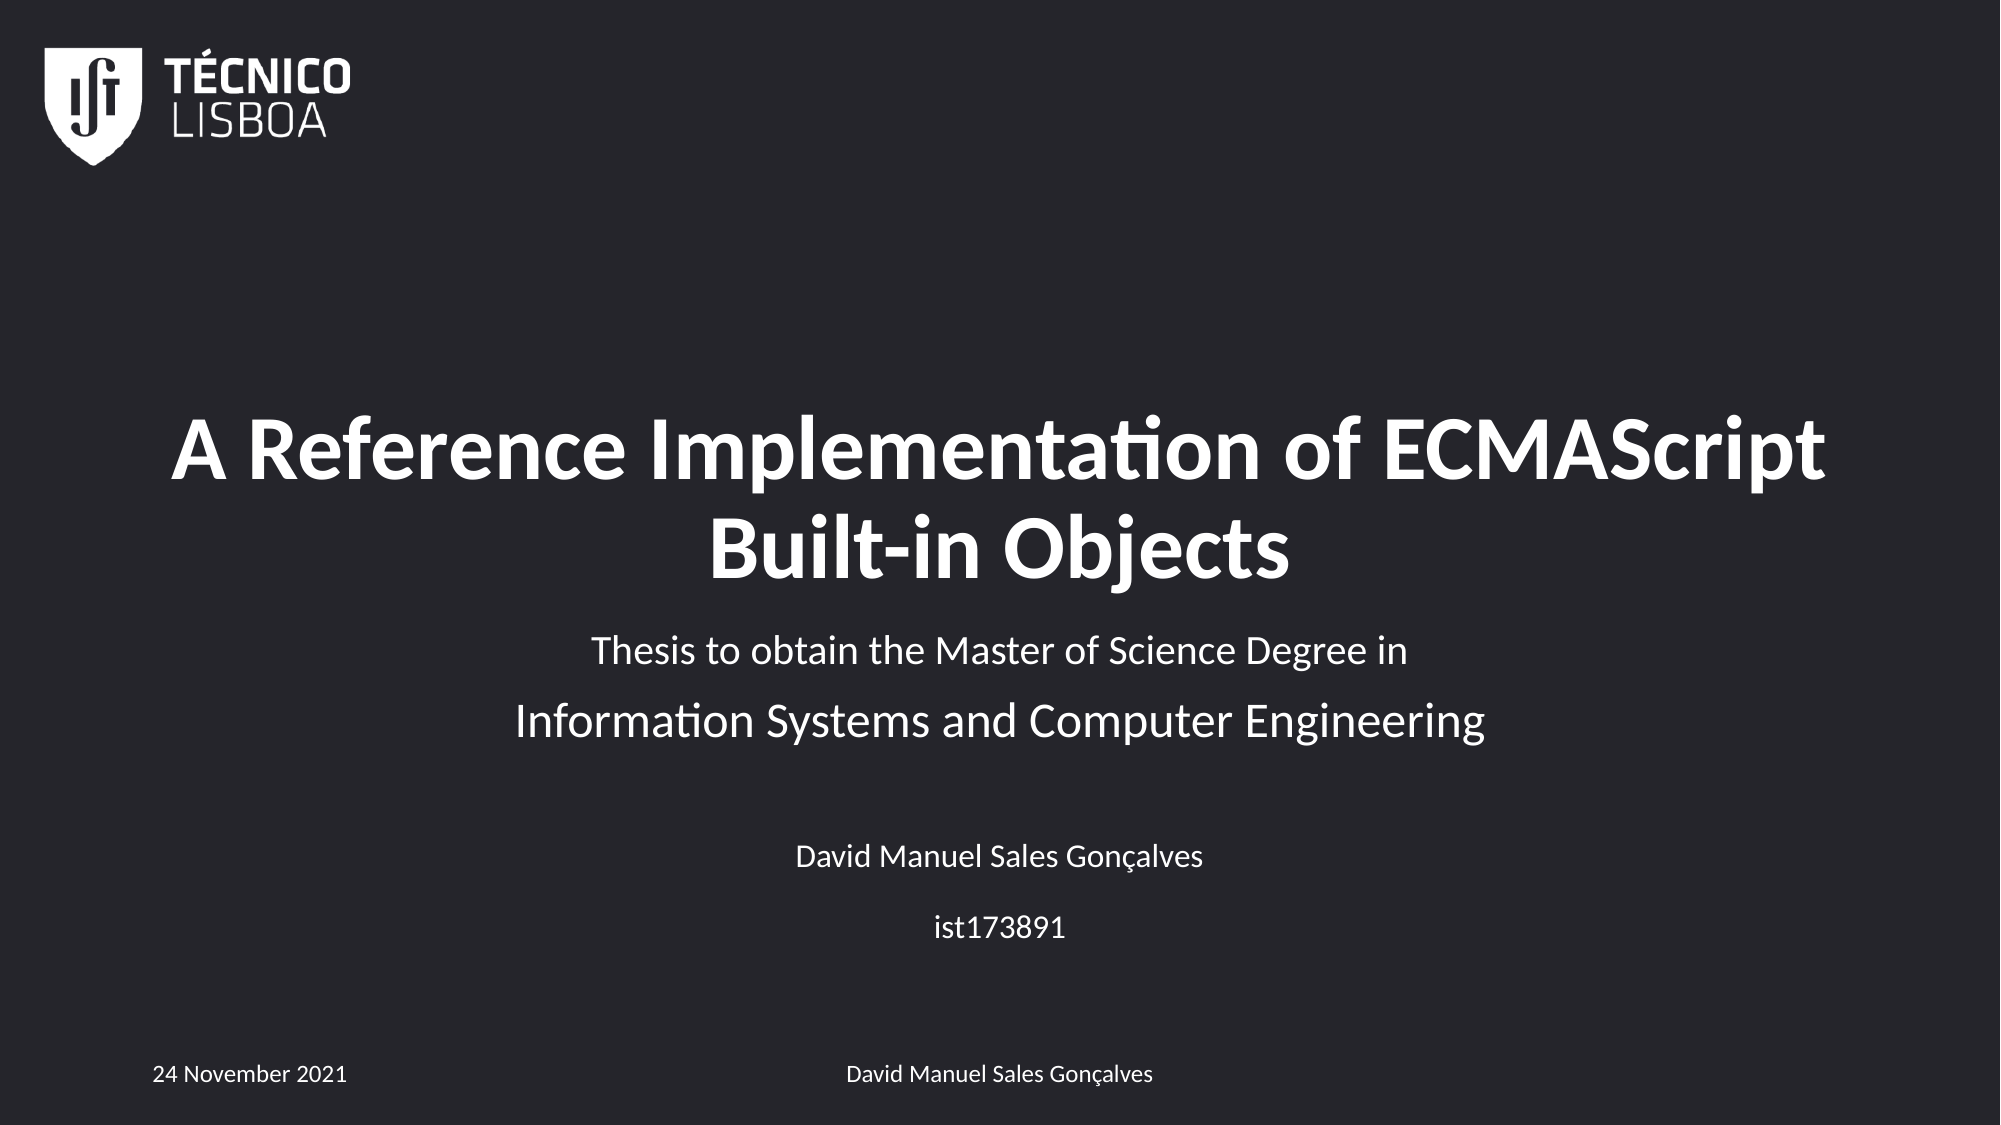

# A Reference Implementation of ECMAScript Built-in Objects
Thesis to obtain the Master of Science Degree in
Information Systems and Computer Engineering
David Manuel Sales Gonçalves
ist173891
24 November 2021
David Manuel Sales Gonçalves
1